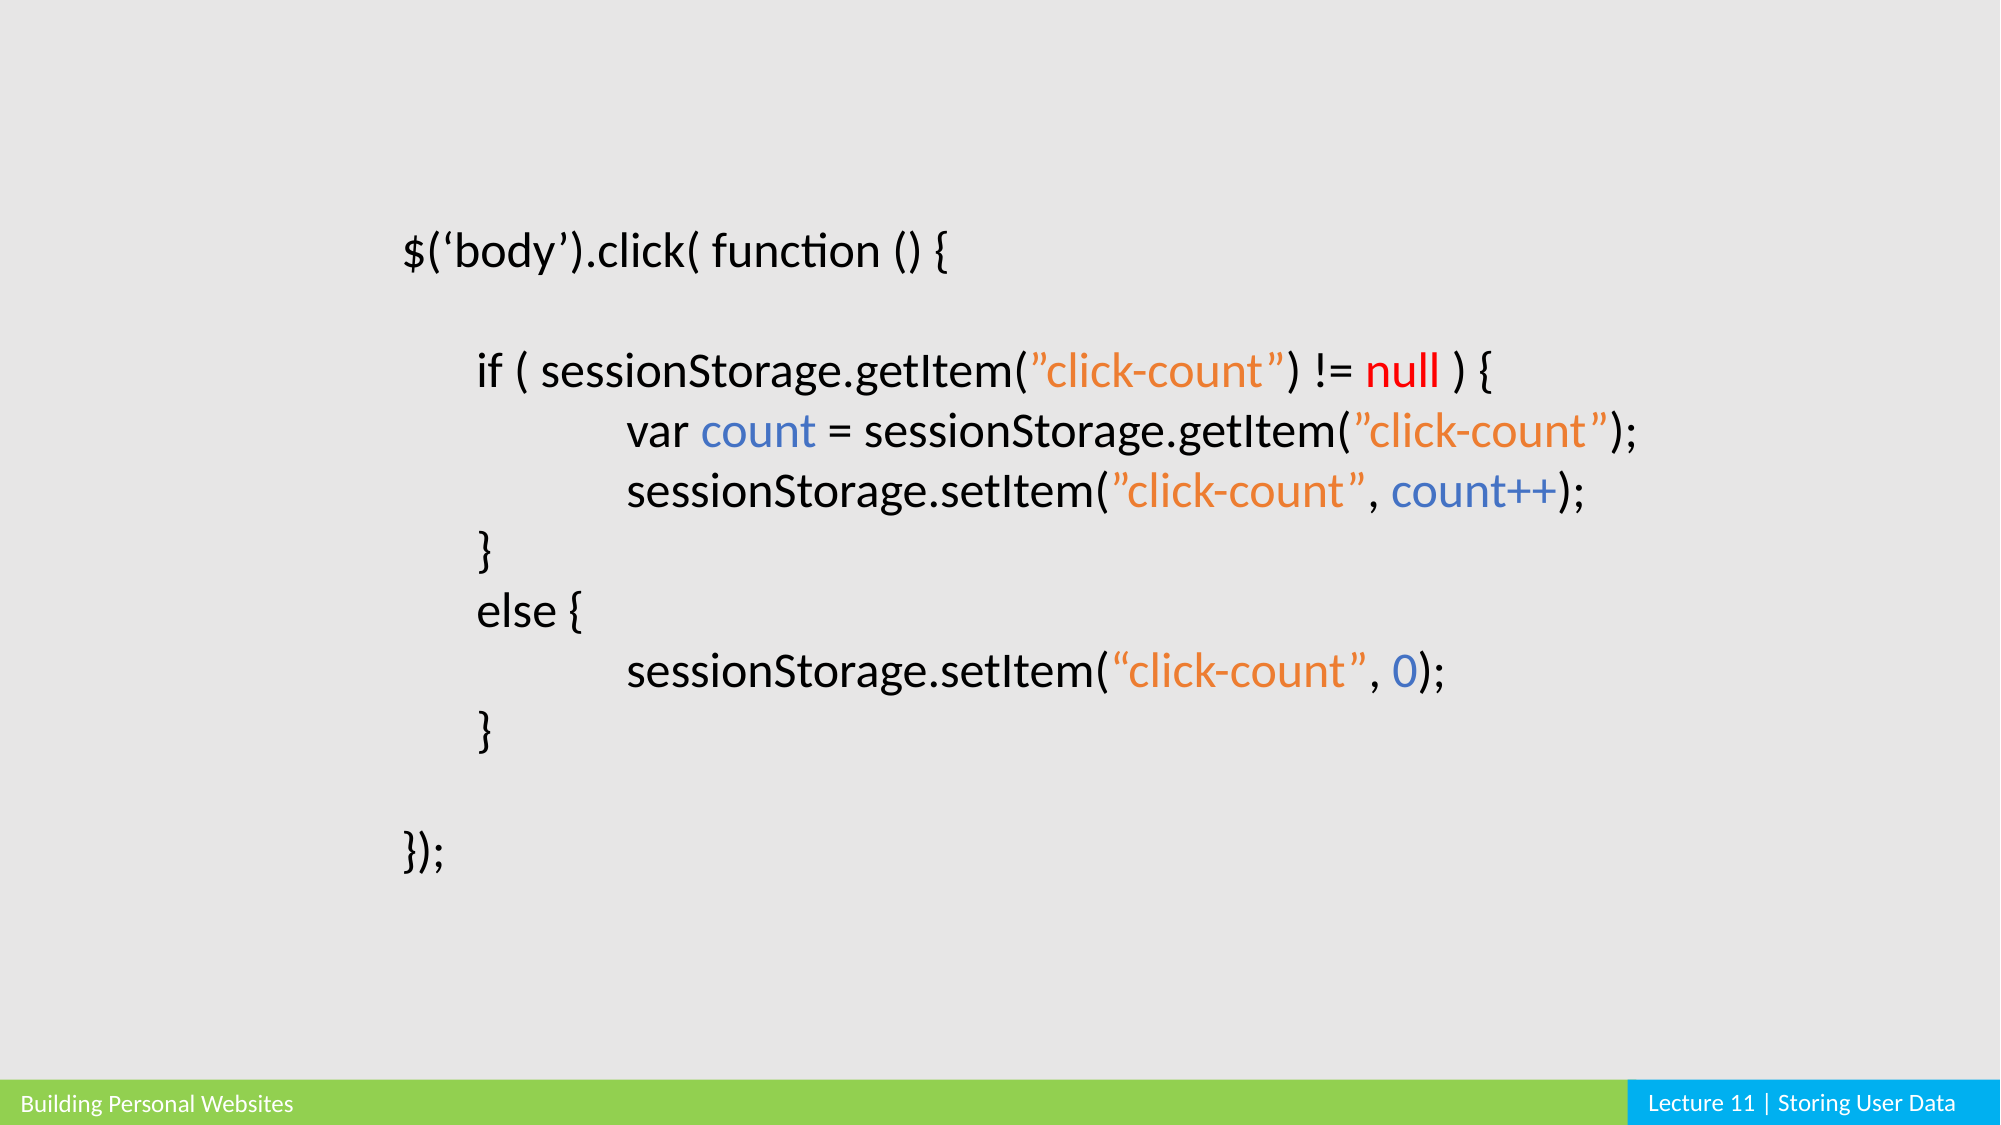

$(‘body’).click( function () {

if ( sessionStorage.getItem(”click-count”) != null ) {
	var count = sessionStorage.getItem(”click-count”);
	sessionStorage.setItem(”click-count”, count++);
}
else {
	sessionStorage.setItem(“click-count”, 0);
}

});
Lecture 11 | Storing User Data

Building Personal Websites